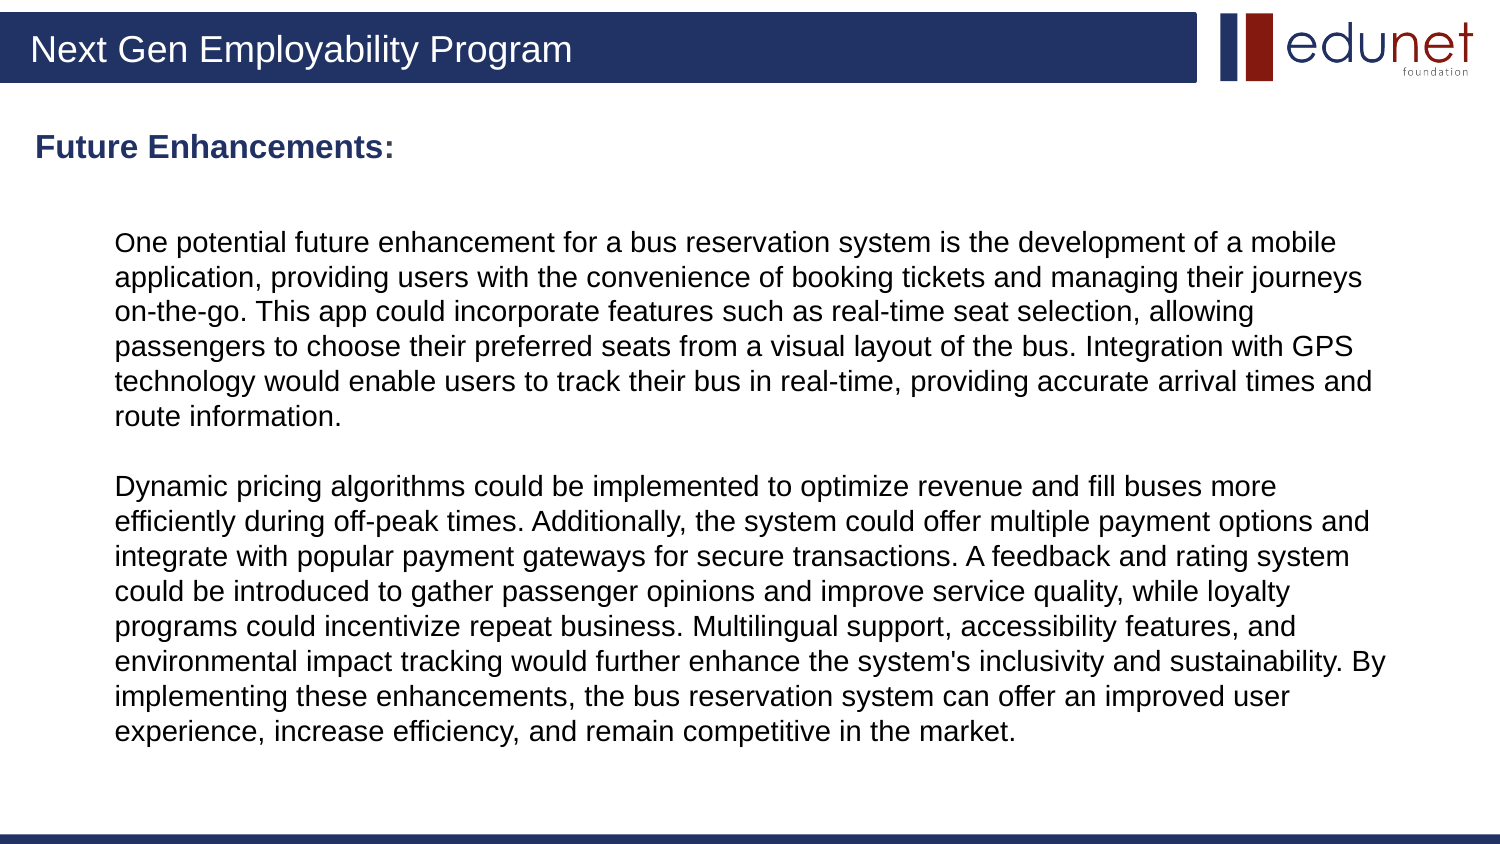

# Future Enhancements:
One potential future enhancement for a bus reservation system is the development of a mobile application, providing users with the convenience of booking tickets and managing their journeys on-the-go. This app could incorporate features such as real-time seat selection, allowing passengers to choose their preferred seats from a visual layout of the bus. Integration with GPS technology would enable users to track their bus in real-time, providing accurate arrival times and route information.

Dynamic pricing algorithms could be implemented to optimize revenue and fill buses more efficiently during off-peak times. Additionally, the system could offer multiple payment options and integrate with popular payment gateways for secure transactions. A feedback and rating system could be introduced to gather passenger opinions and improve service quality, while loyalty programs could incentivize repeat business. Multilingual support, accessibility features, and environmental impact tracking would further enhance the system's inclusivity and sustainability. By implementing these enhancements, the bus reservation system can offer an improved user experience, increase efficiency, and remain competitive in the market.